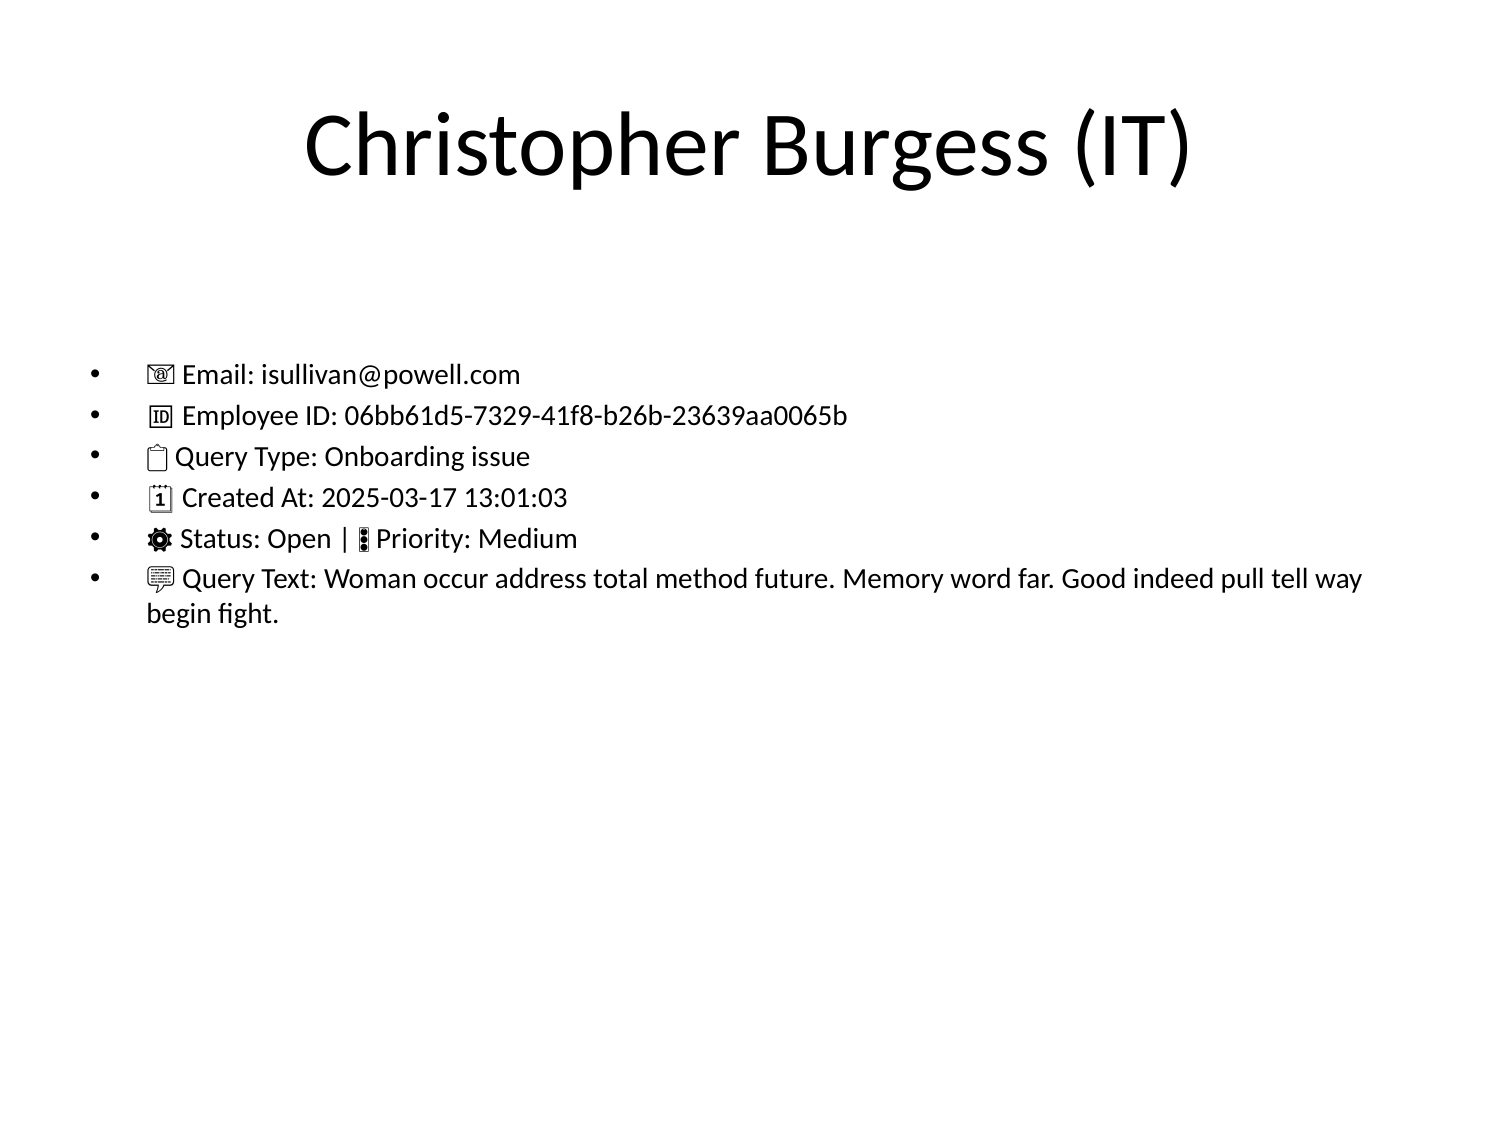

# Christopher Burgess (IT)

📧 Email: isullivan@powell.com
🆔 Employee ID: 06bb61d5-7329-41f8-b26b-23639aa0065b
📋 Query Type: Onboarding issue
🗓 Created At: 2025-03-17 13:01:03
⚙ Status: Open | 🚦 Priority: Medium
💬 Query Text: Woman occur address total method future. Memory word far. Good indeed pull tell way begin fight.